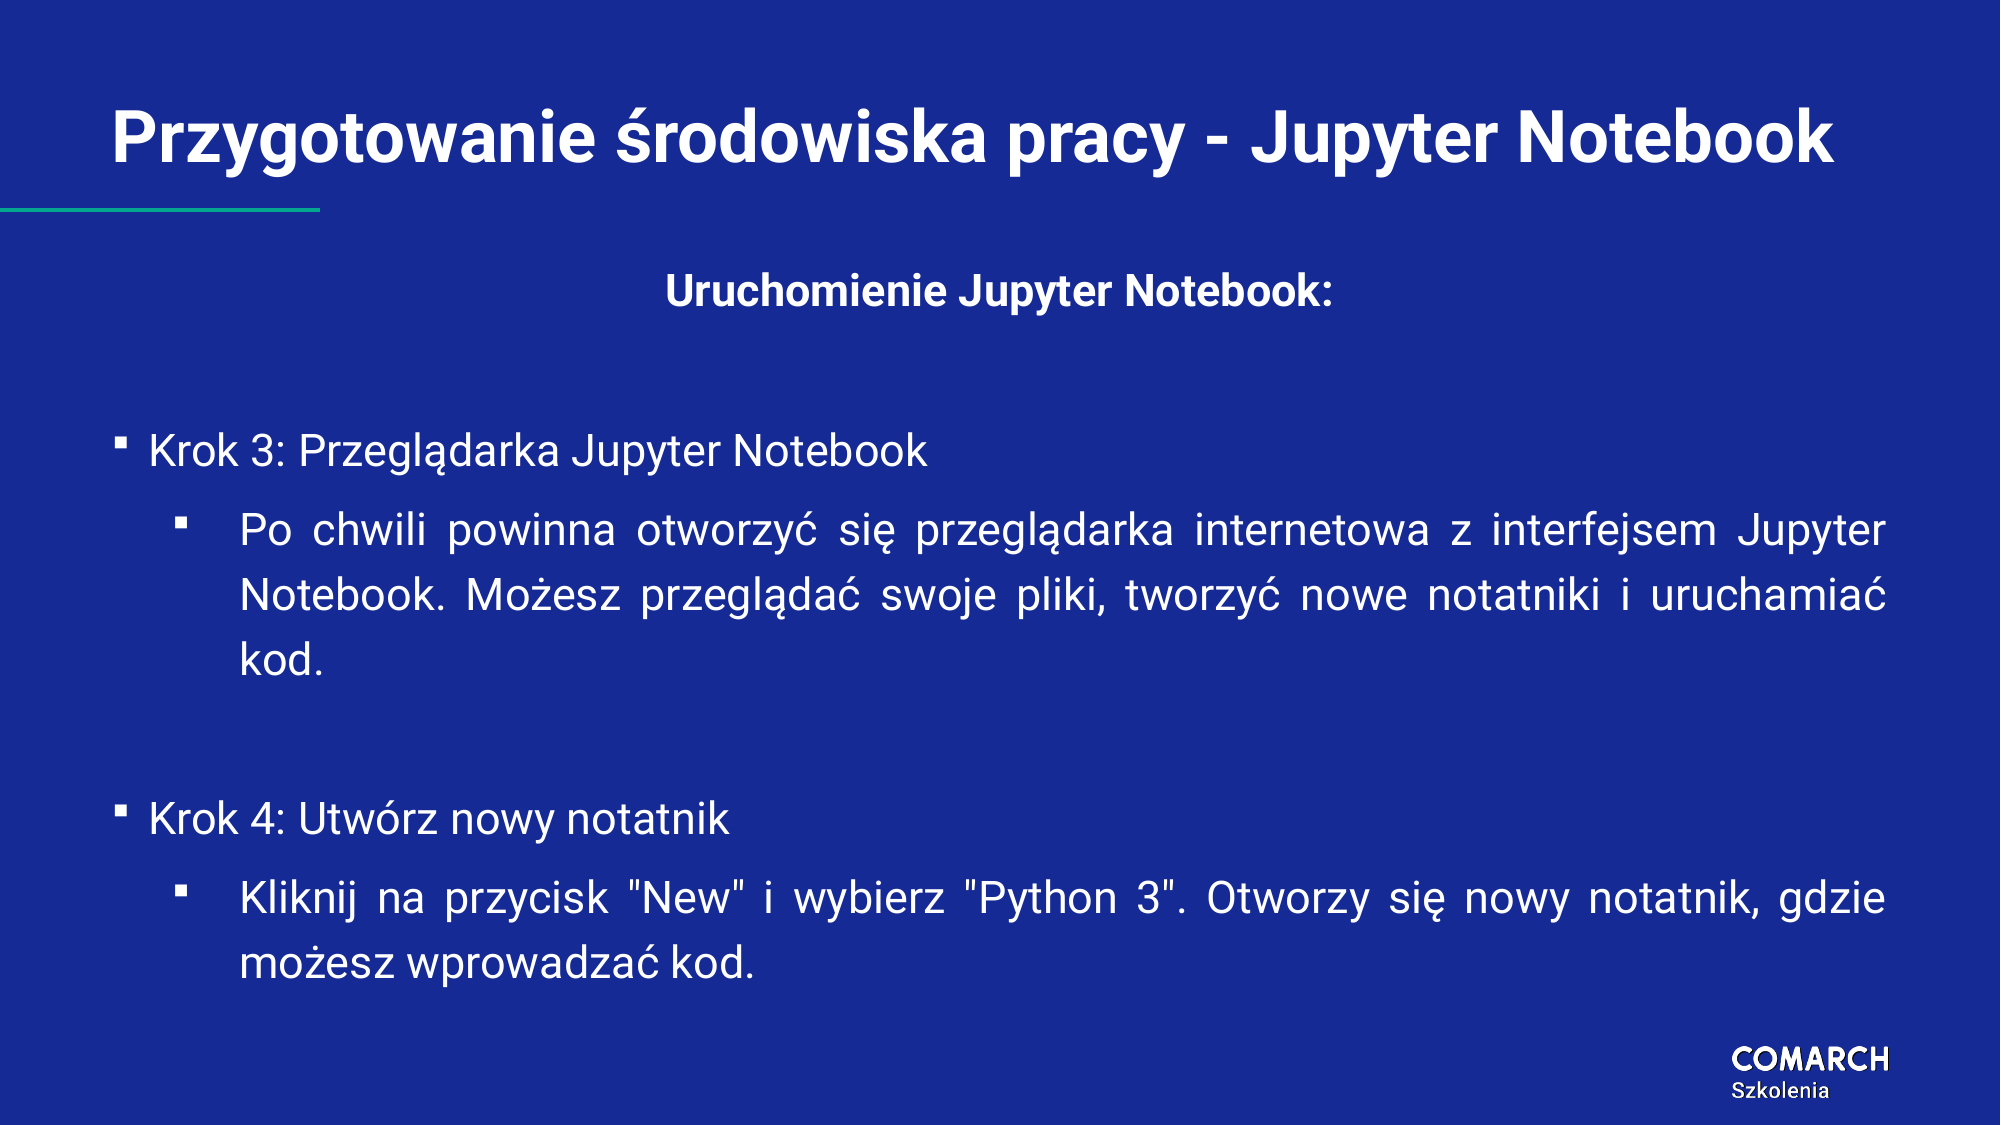

# Przygotowanie środowiska pracy - Jupyter Notebook
Uruchomienie Jupyter Notebook:

Krok 3: Przeglądarka Jupyter Notebook
Po chwili powinna otworzyć się przeglądarka internetowa z interfejsem Jupyter Notebook. Możesz przeglądać swoje pliki, tworzyć nowe notatniki i uruchamiać kod.

Krok 4: Utwórz nowy notatnik
Kliknij na przycisk "New" i wybierz "Python 3". Otworzy się nowy notatnik, gdzie możesz wprowadzać kod.